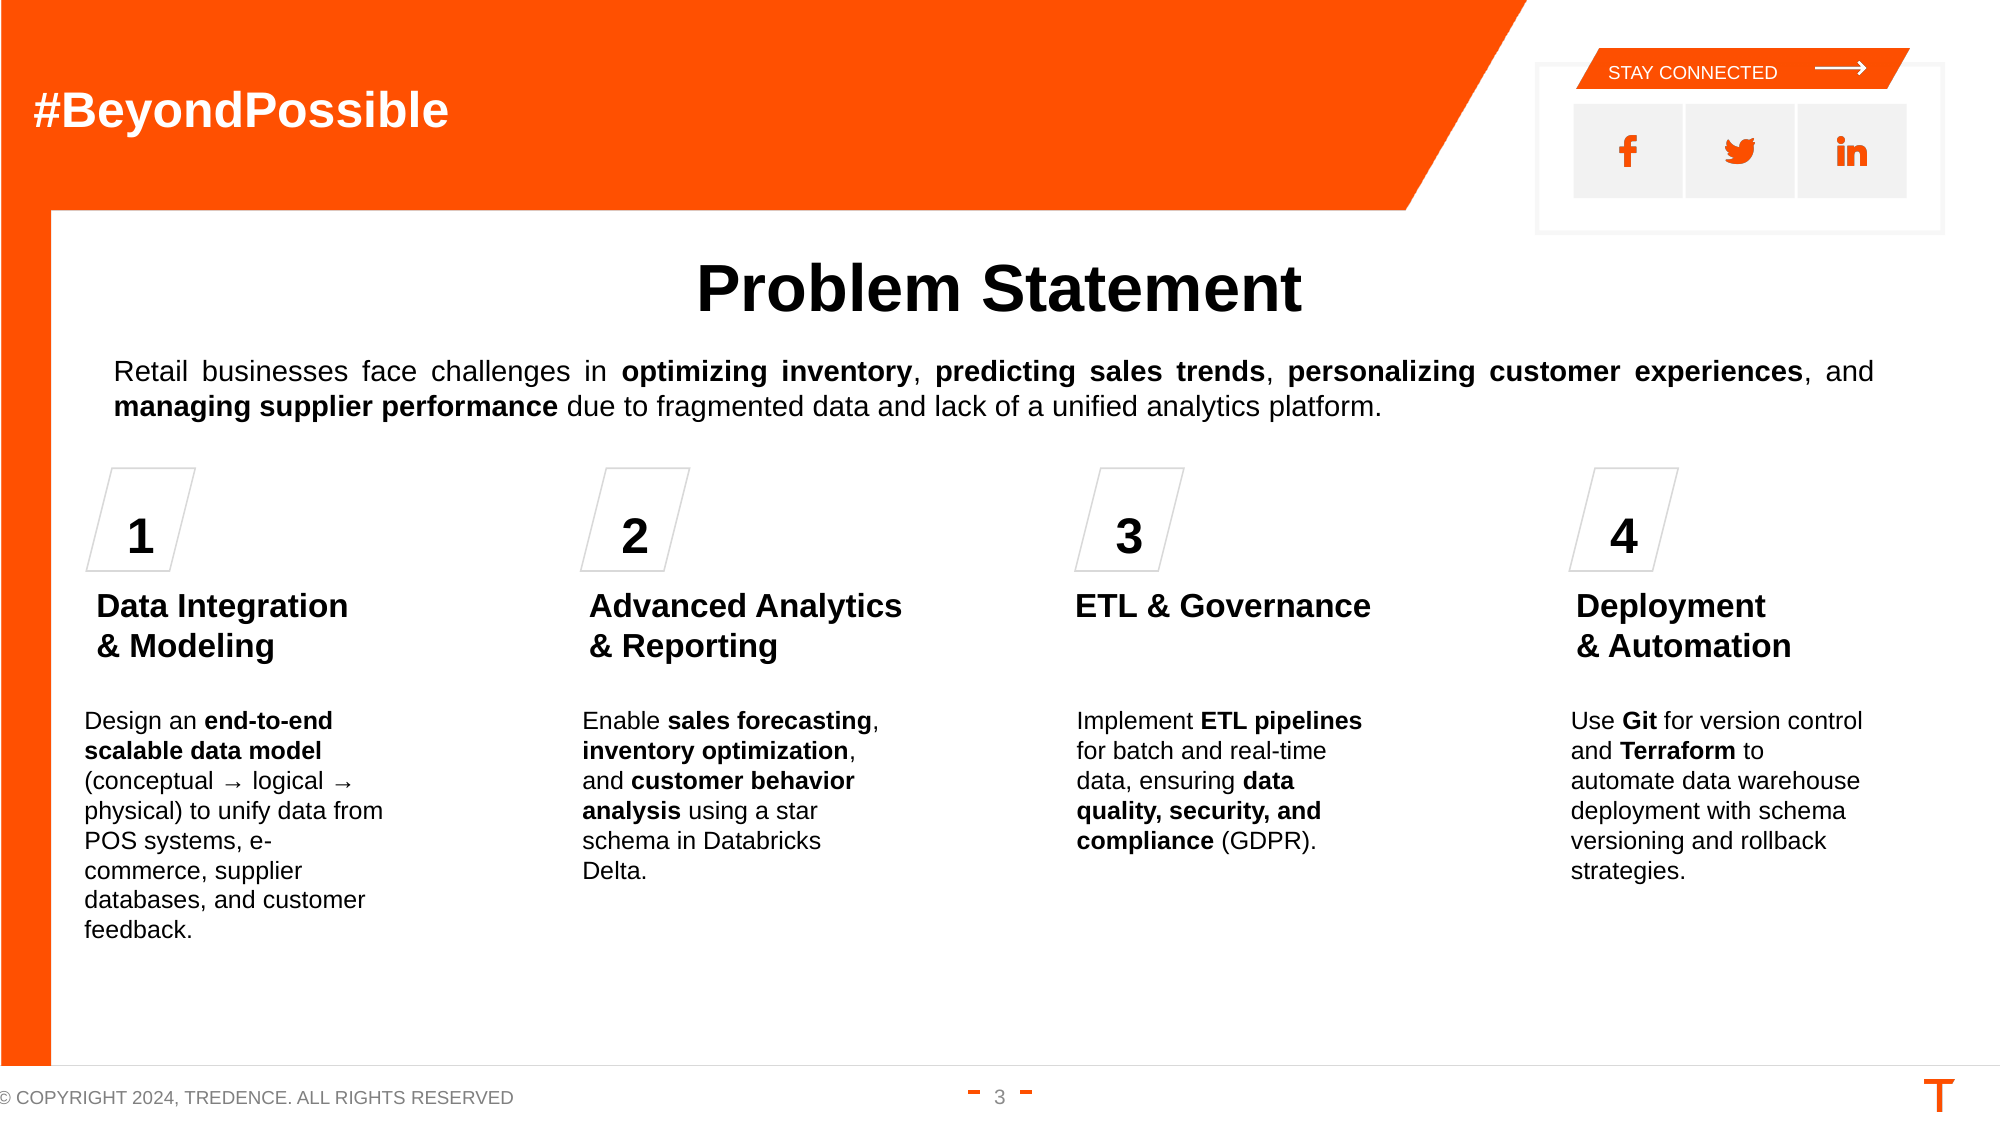

Problem Statement
Retail businesses face challenges in optimizing inventory, predicting sales trends, personalizing customer experiences, and managing supplier performance due to fragmented data and lack of a unified analytics platform.
1
2
3
4
Data Integration
& Modeling
Advanced Analytics
& Reporting
ETL & Governance
Deployment
& Automation
Design an end-to-end scalable data model (conceptual → logical → physical) to unify data from POS systems, e-commerce, supplier databases, and customer feedback.
Enable sales forecasting, inventory optimization, and customer behavior analysis using a star schema in Databricks Delta.
Implement ETL pipelines for batch and real-time data, ensuring data quality, security, and compliance (GDPR).
Use Git for version control and Terraform to automate data warehouse deployment with schema versioning and rollback strategies.
3